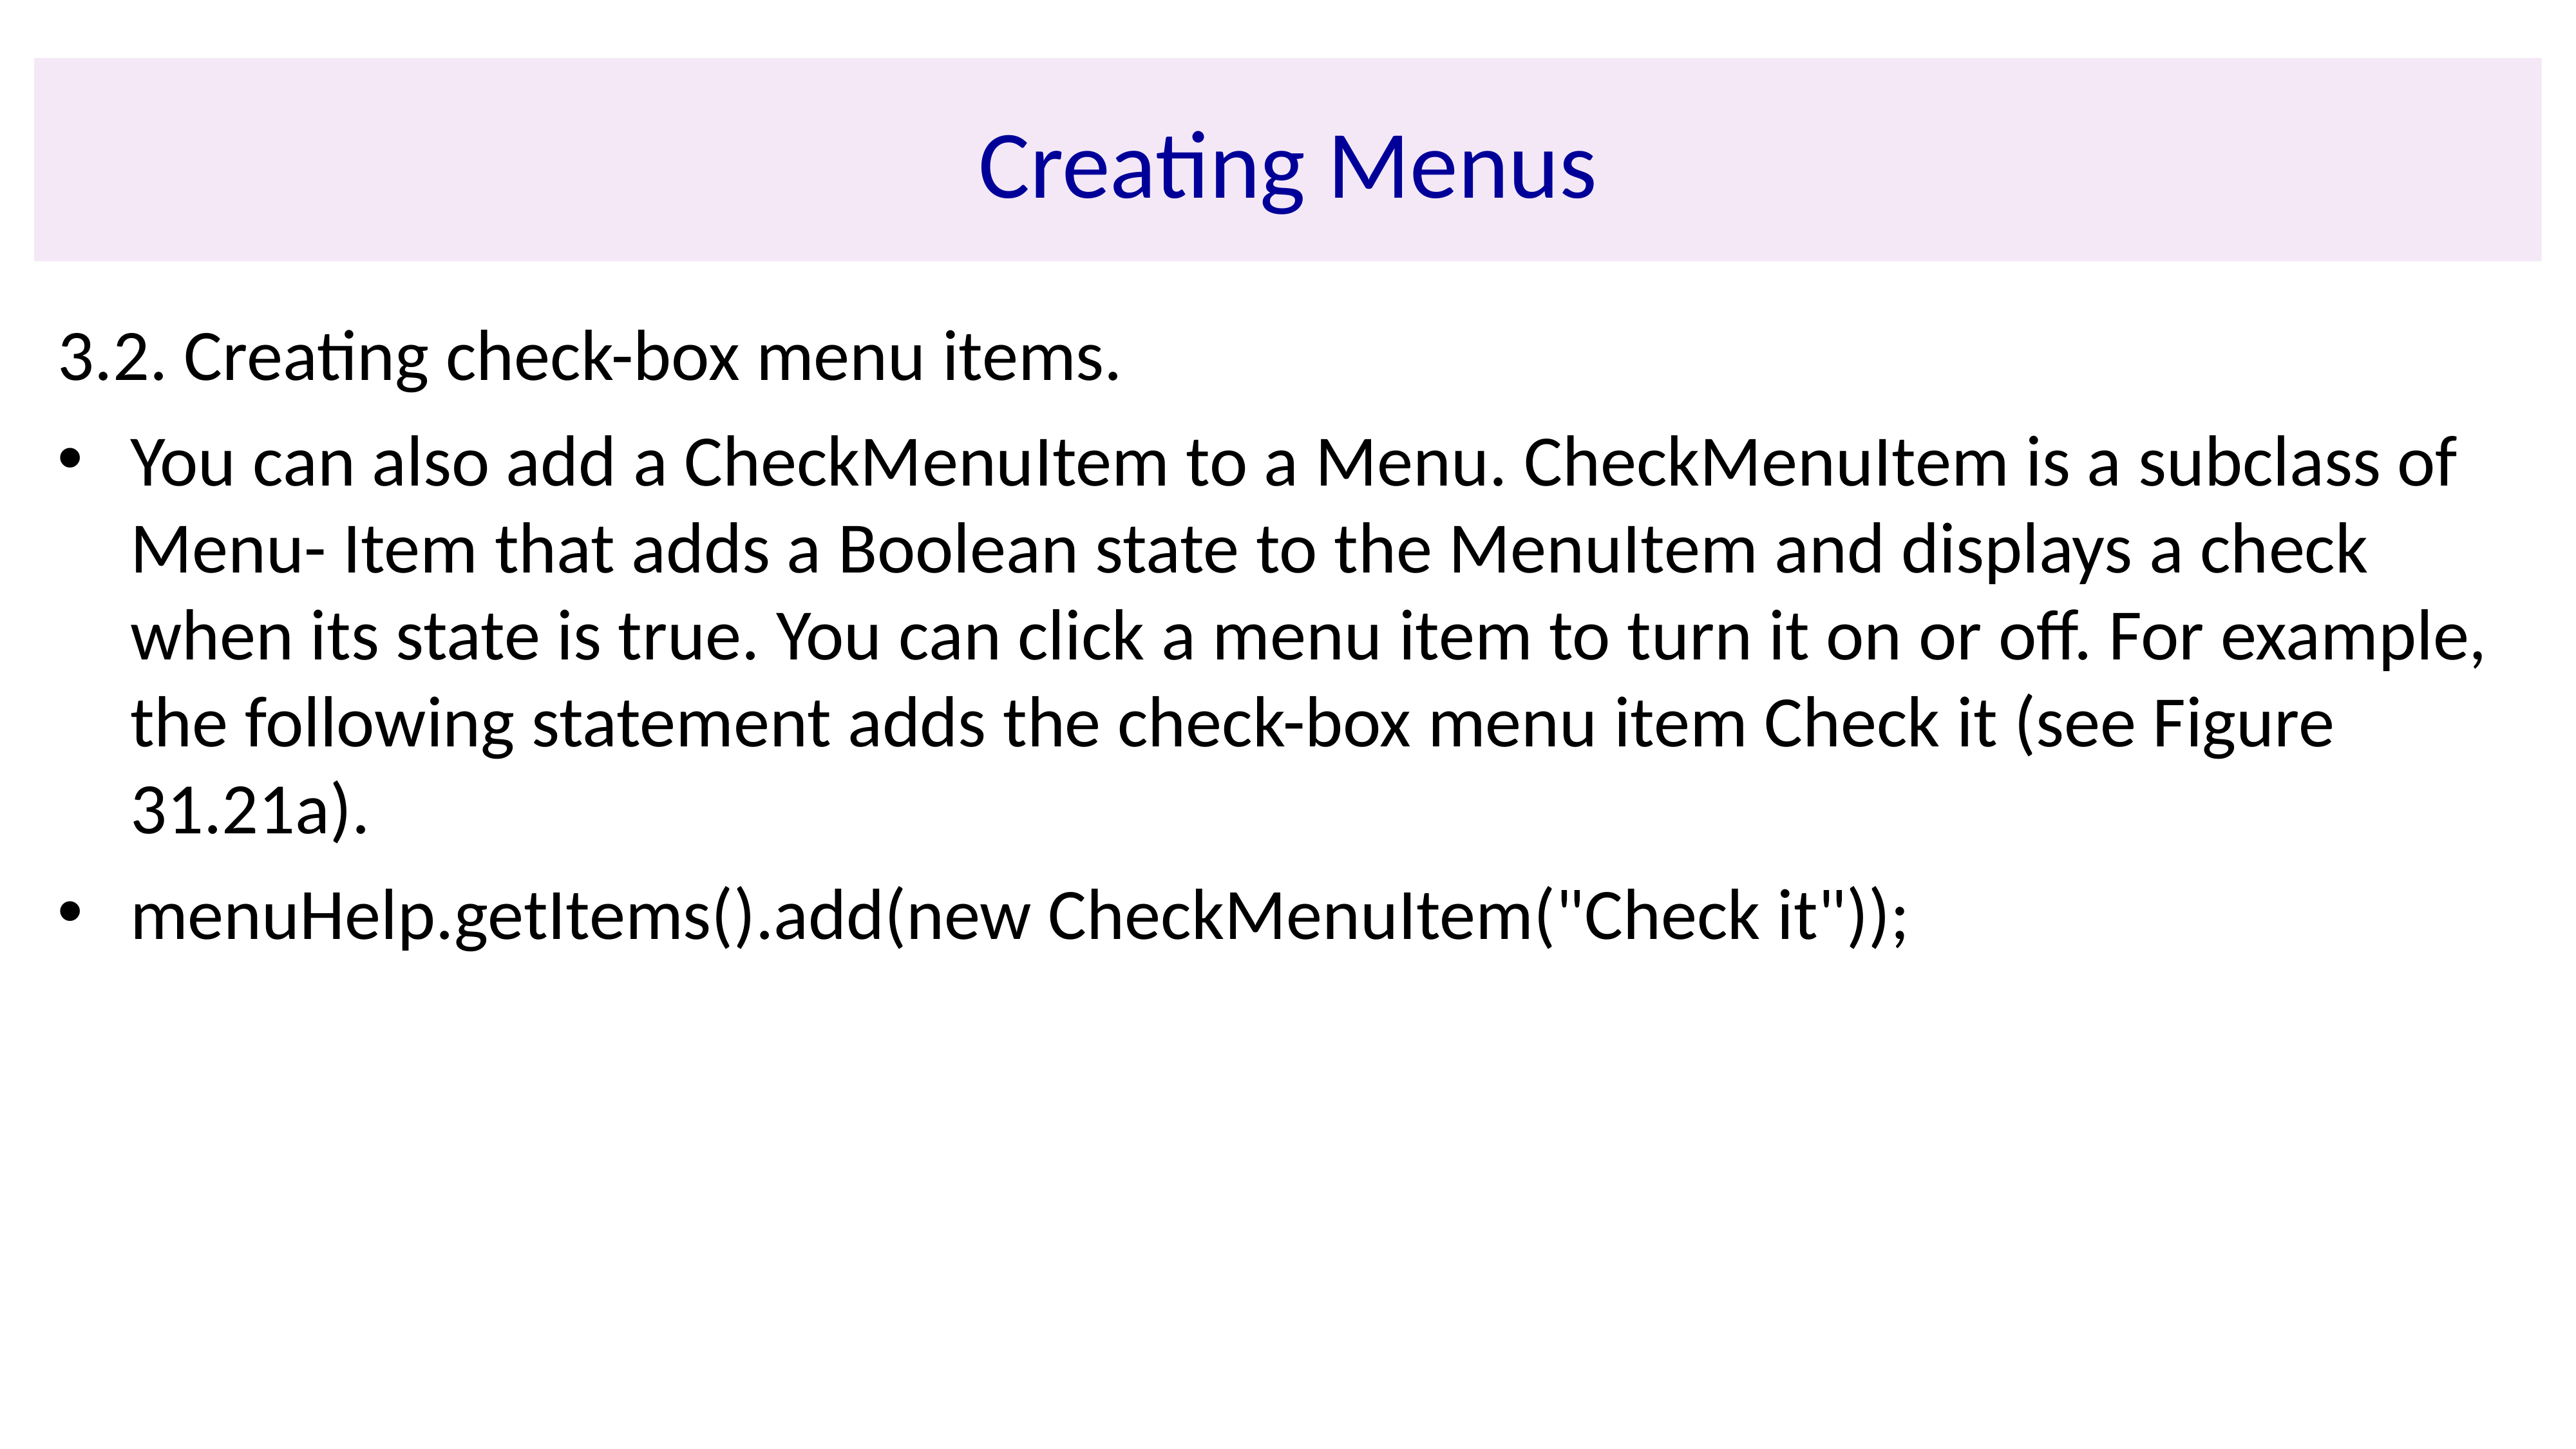

# Creating Menus
3.2. Creating check-box menu items.
You can also add a CheckMenuItem to a Menu. CheckMenuItem is a subclass of Menu- Item that adds a Boolean state to the MenuItem and displays a check when its state is true. You can click a menu item to turn it on or off. For example, the following statement adds the check-box menu item Check it (see Figure 31.21a).
menuHelp.getItems().add(new CheckMenuItem("Check it"));